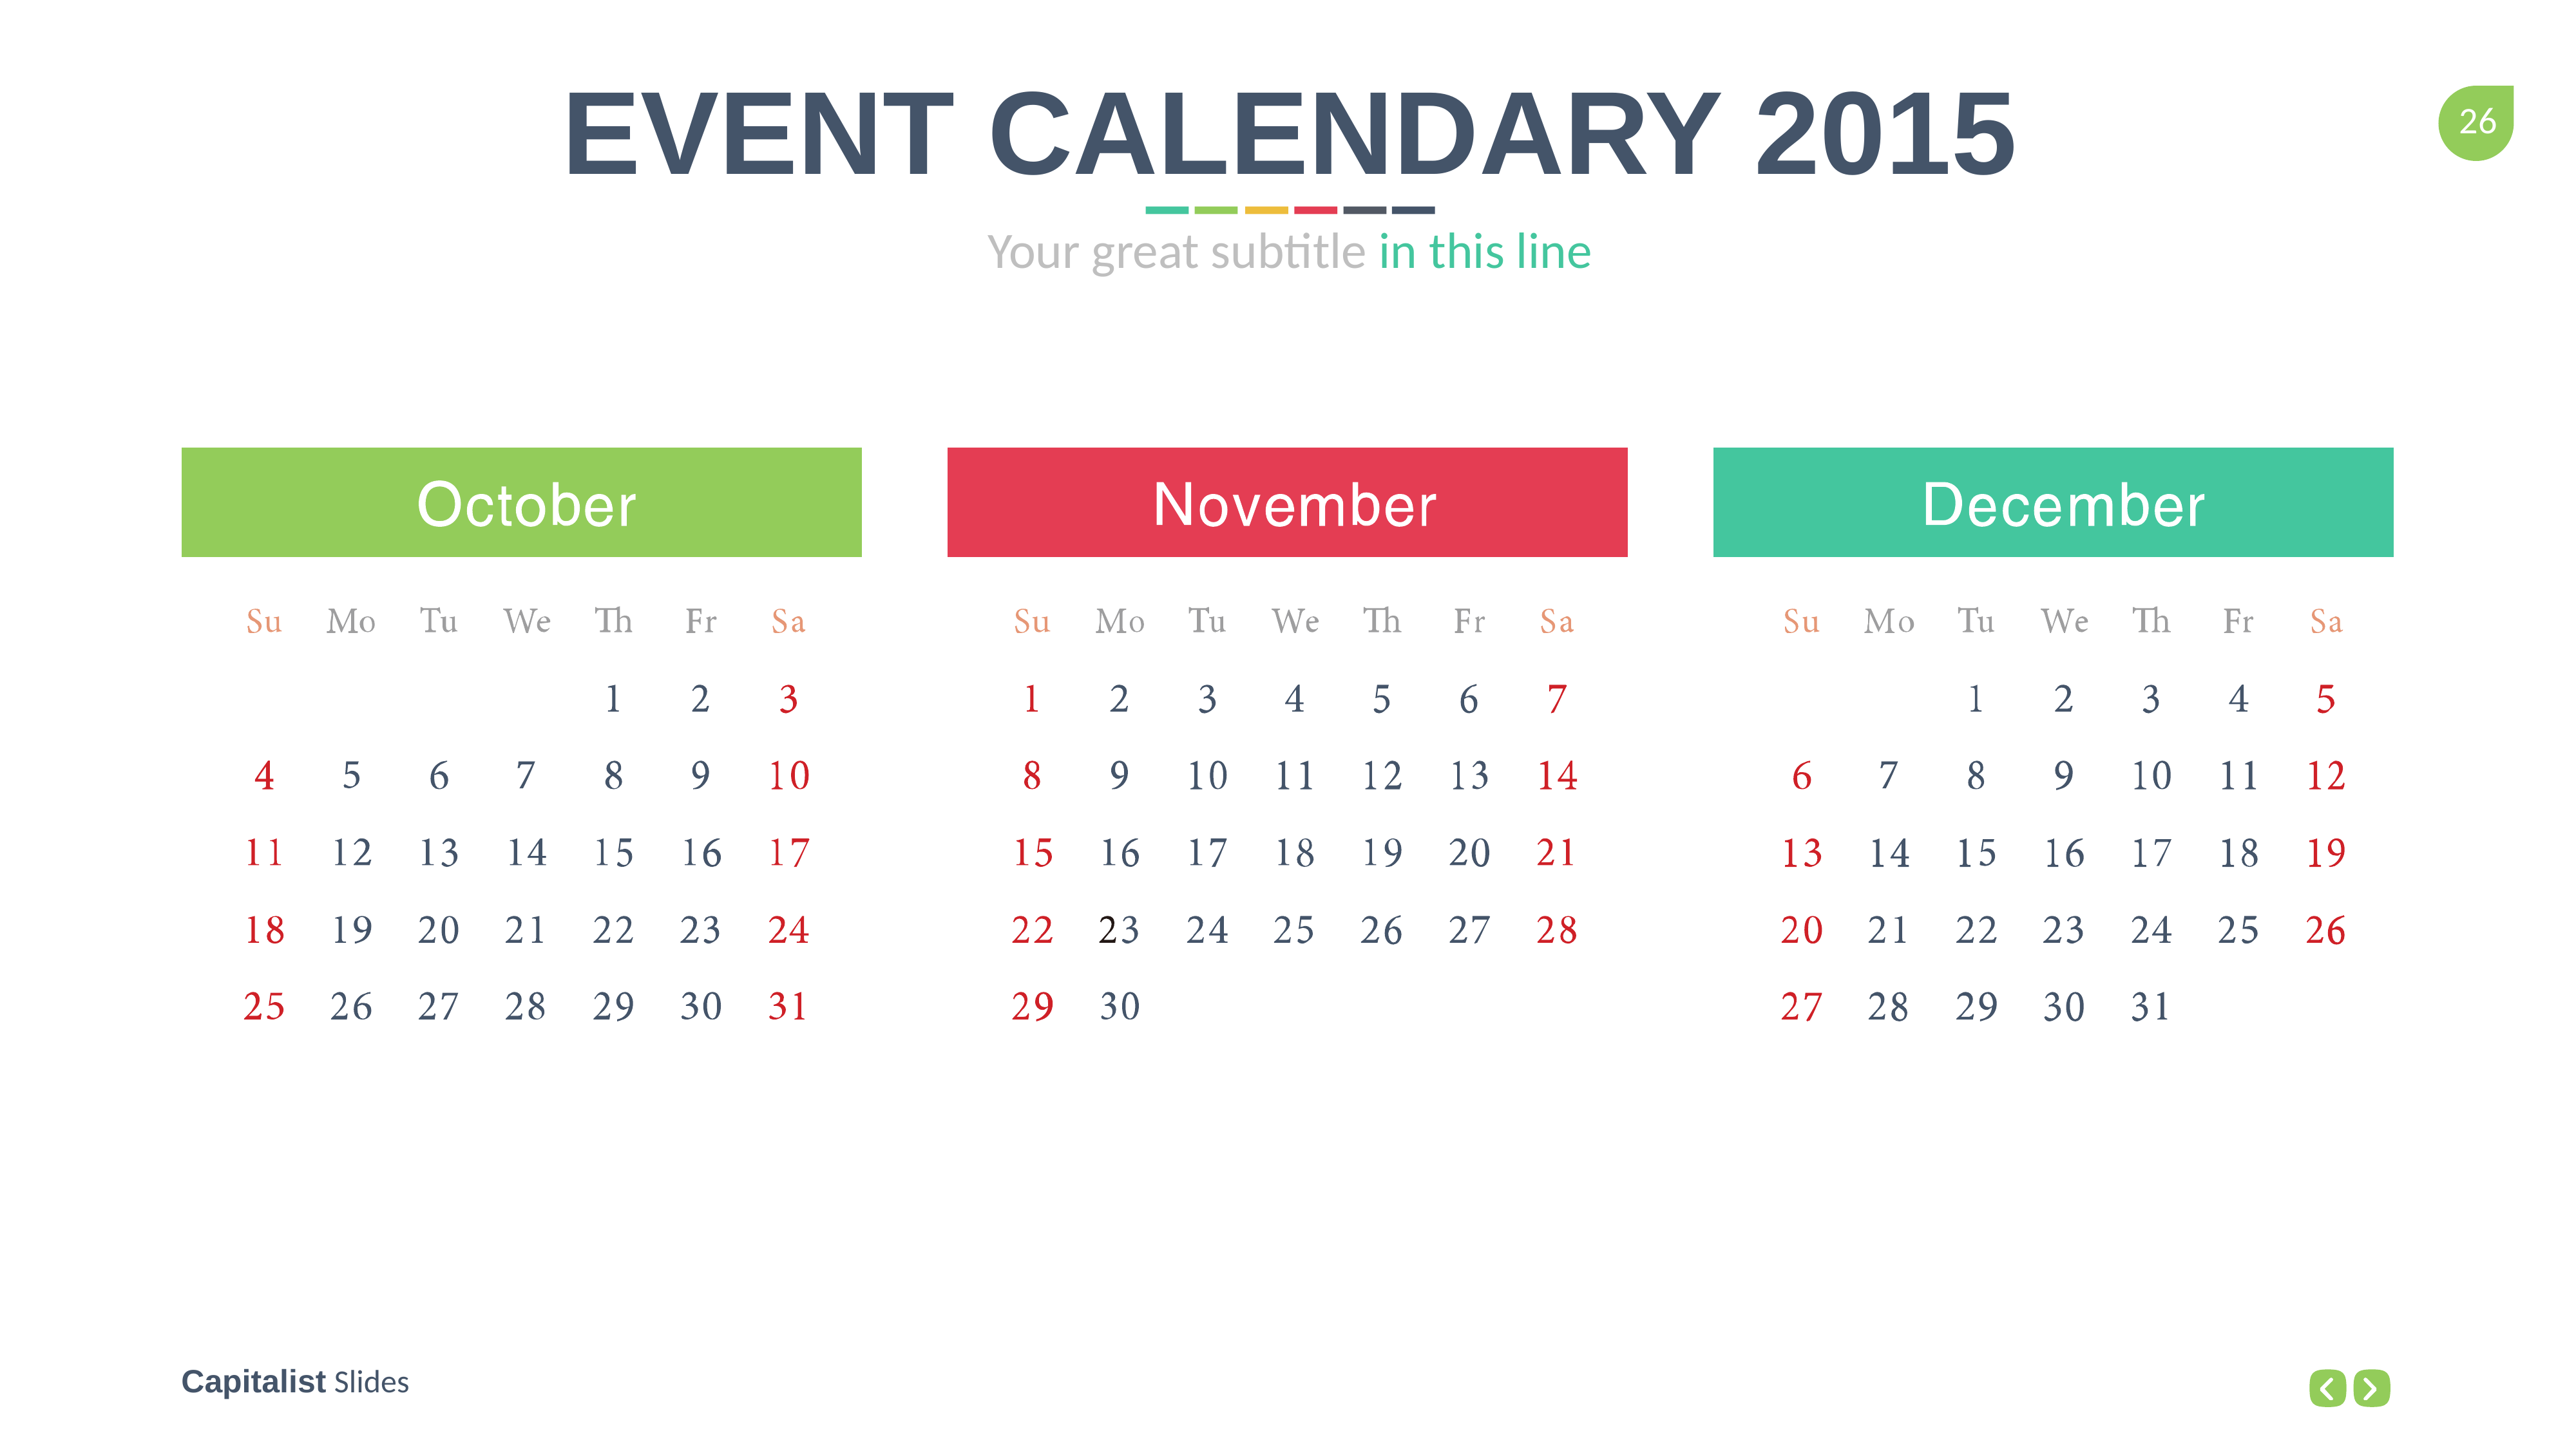

EVENT CALENDARY 2015

Your great subtitle in this line